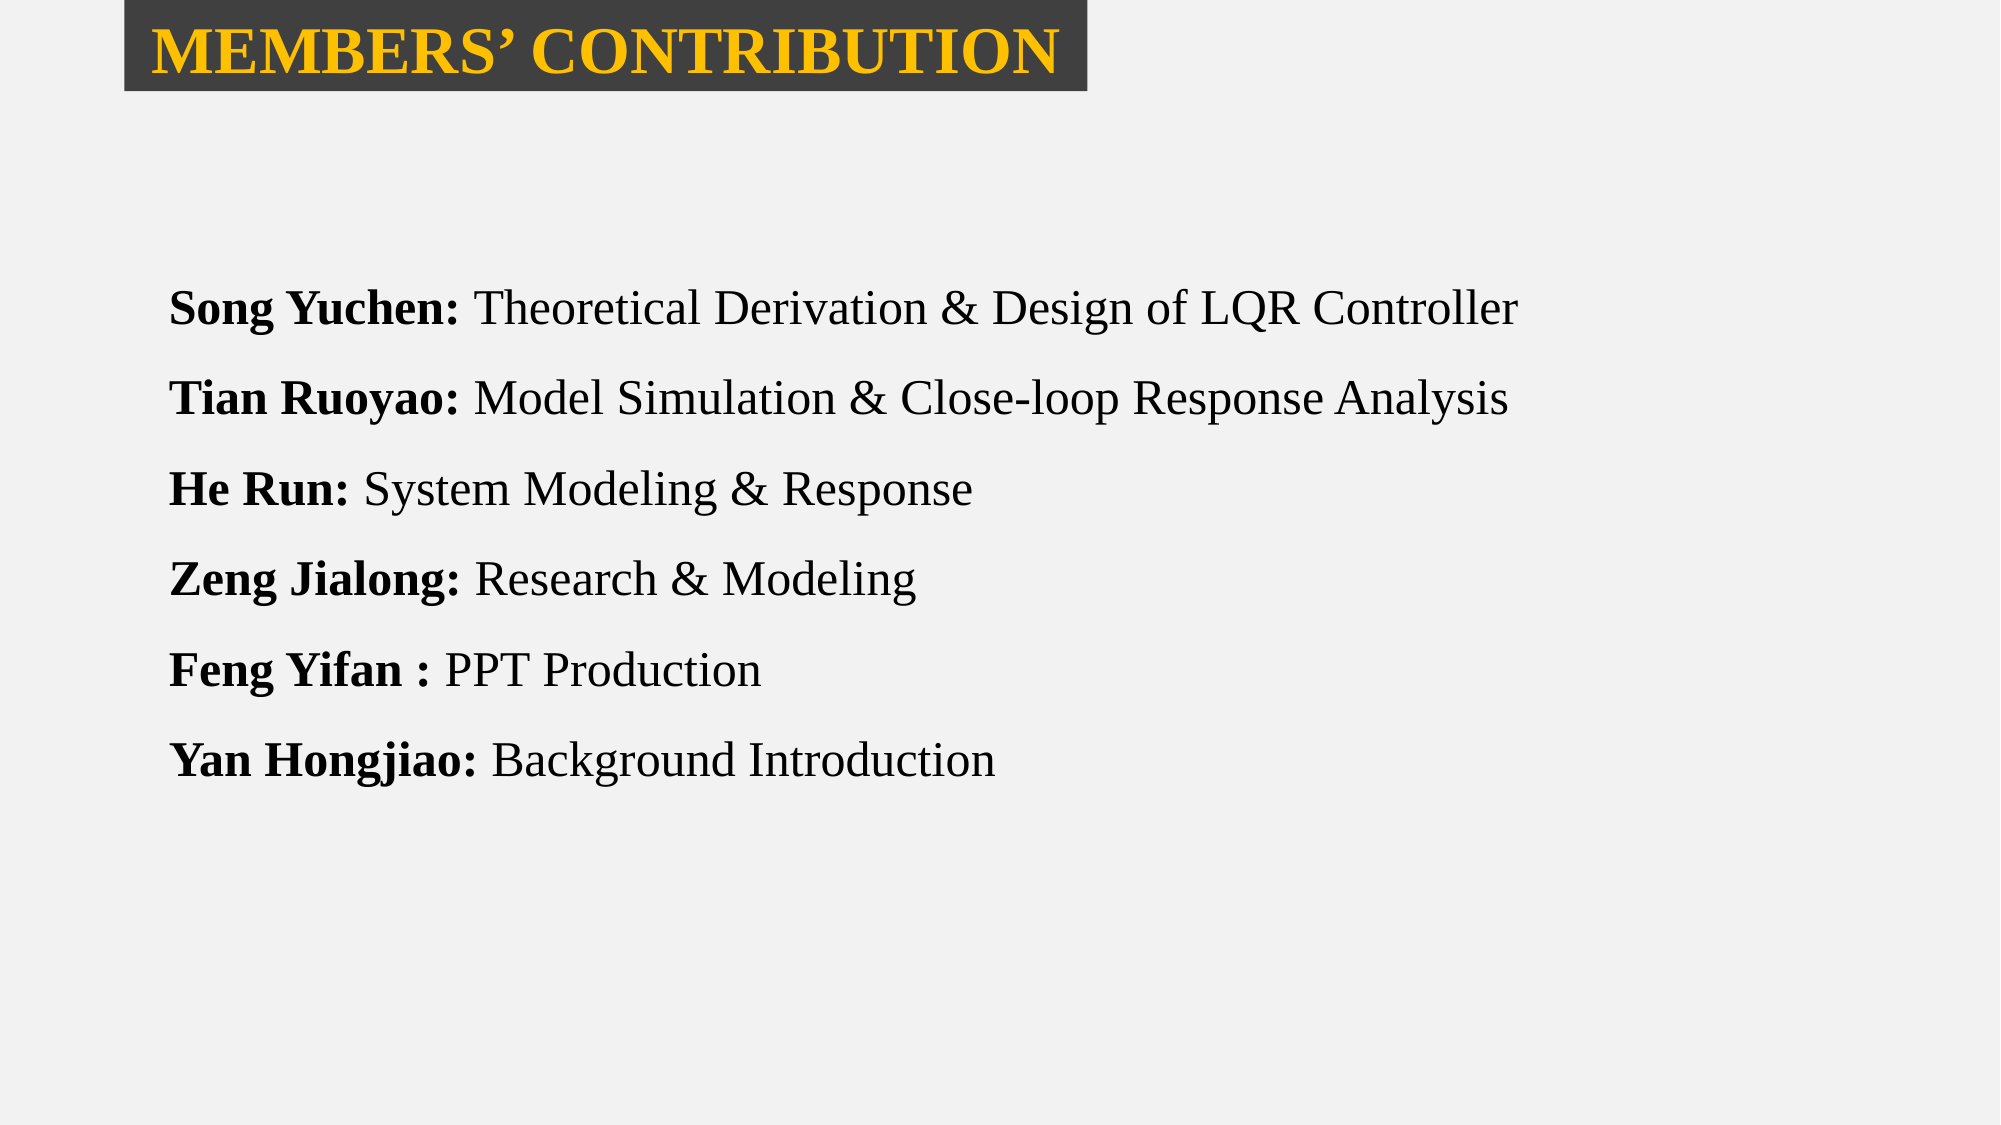

MEMBERS’ CONTRIBUTION
Song Yuchen: Theoretical Derivation & Design of LQR Controller
Tian Ruoyao: Model Simulation & Close-loop Response Analysis
He Run: System Modeling & Response
Zeng Jialong: Research & Modeling
Feng Yifan : PPT Production
Yan Hongjiao: Background Introduction